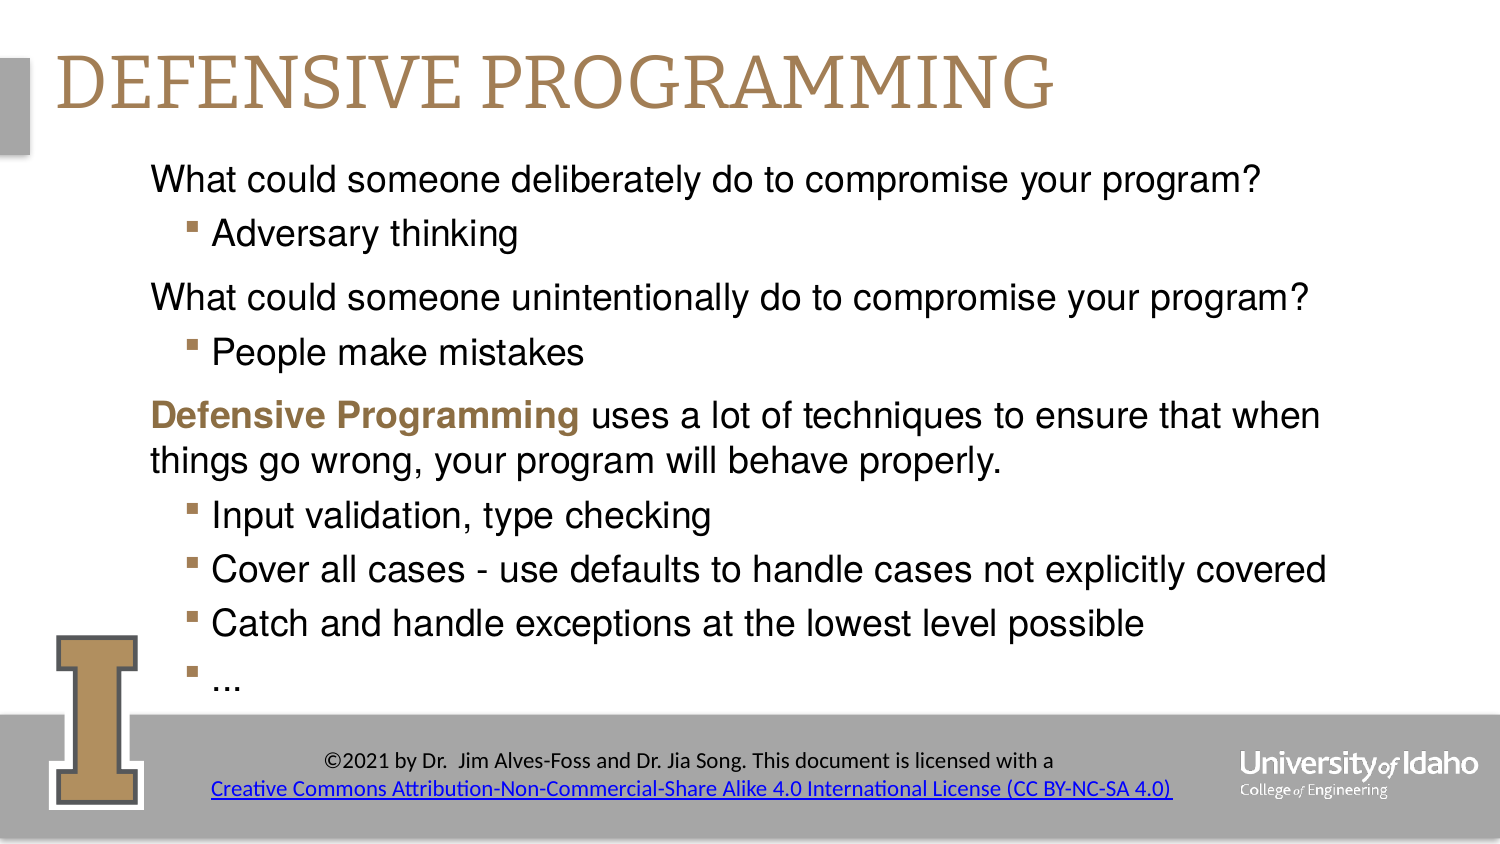

# Defensive programming
What could someone deliberately do to compromise your program?
Adversary thinking
What could someone unintentionally do to compromise your program?
People make mistakes
Defensive Programming uses a lot of techniques to ensure that when things go wrong, your program will behave properly.
Input validation, type checking
Cover all cases - use defaults to handle cases not explicitly covered
Catch and handle exceptions at the lowest level possible
...